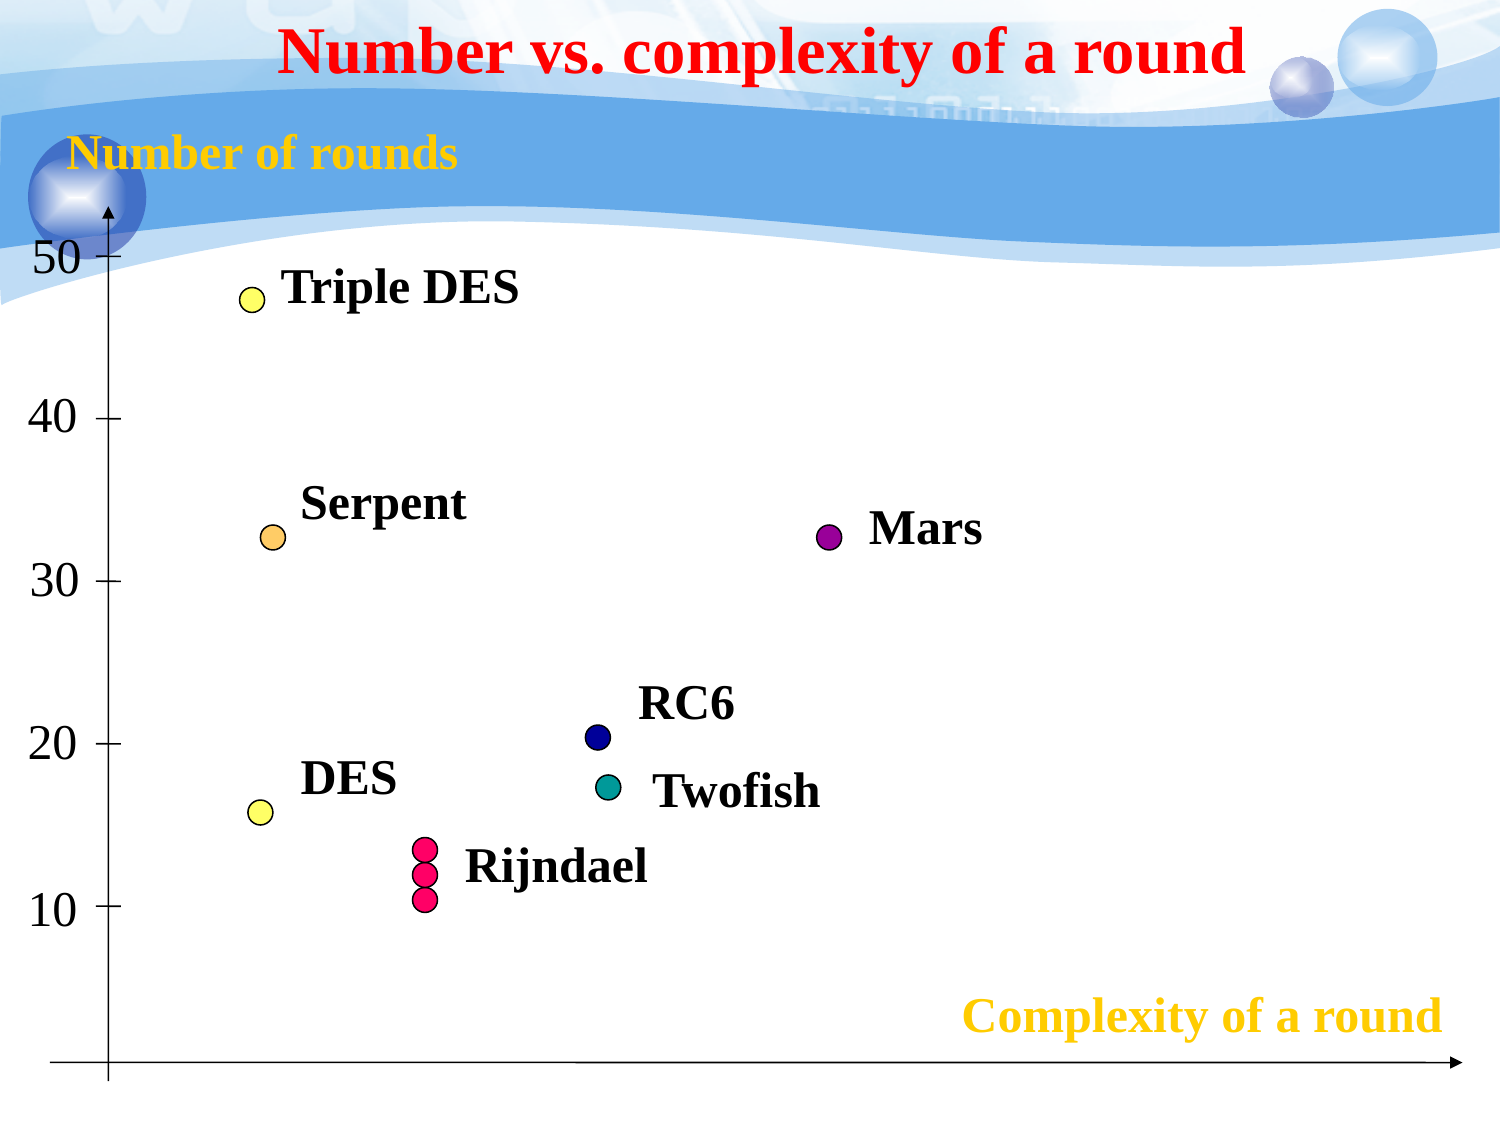

Number vs. complexity of a round
Number of rounds

50
Triple DES

40

Serpent
Mars

30

RC6
20

DES

Twofish

Rijndael

10

Complexity of a round